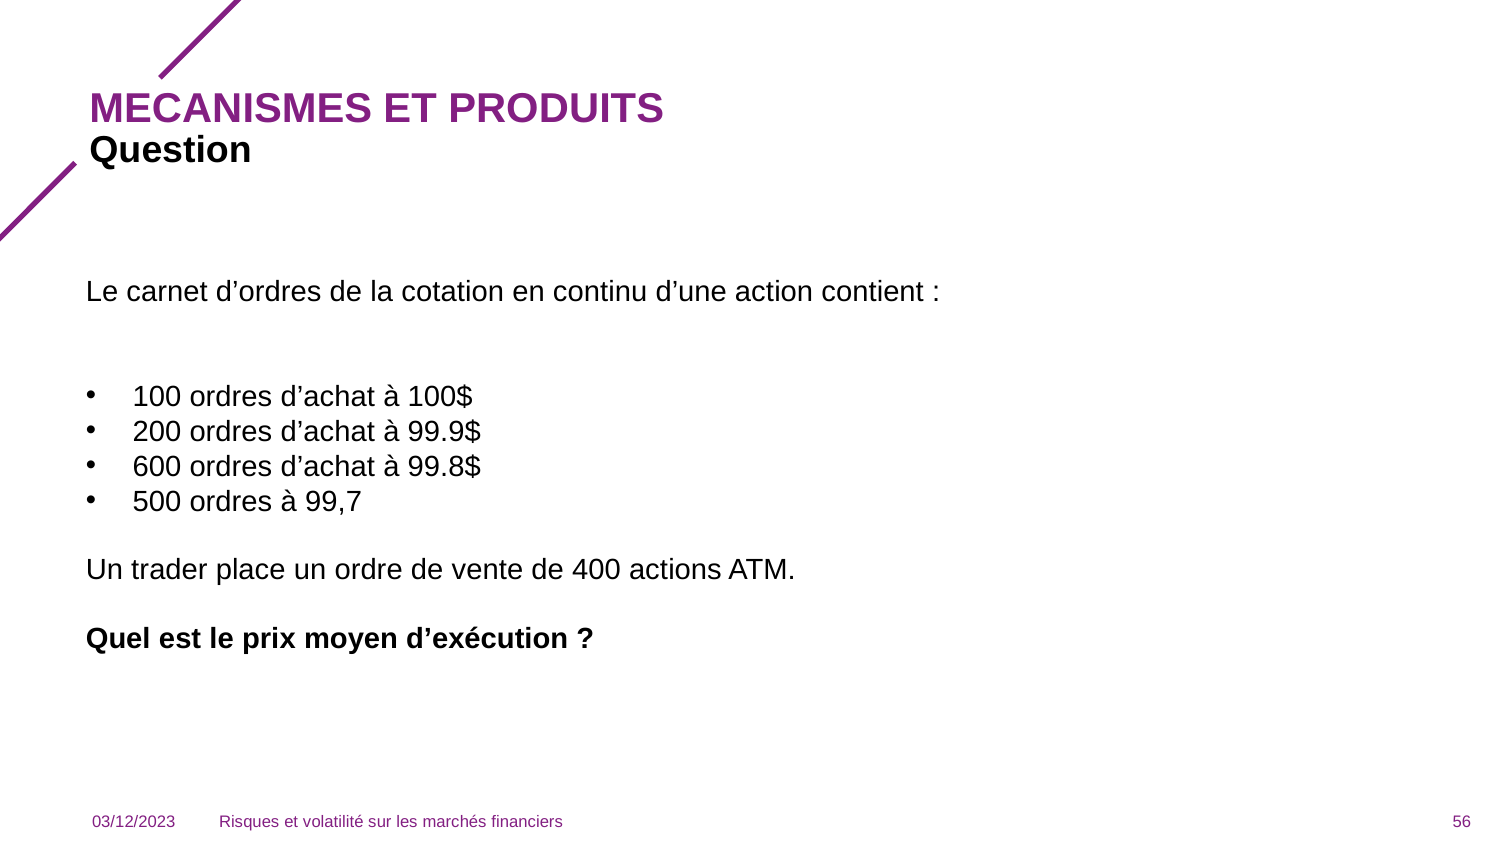

# MECANISMES et produits
Question
Le carnet d’ordres de la cotation en continu d’une action contient :

100 ordres d’achat à 100$
200 ordres d’achat à 99.9$
600 ordres d’achat à 99.8$
500 ordres à 99,7
Un trader place un ordre de vente de 400 actions ATM.
Quel est le prix moyen d’exécution ?
03/12/2023
Risques et volatilité sur les marchés financiers
56